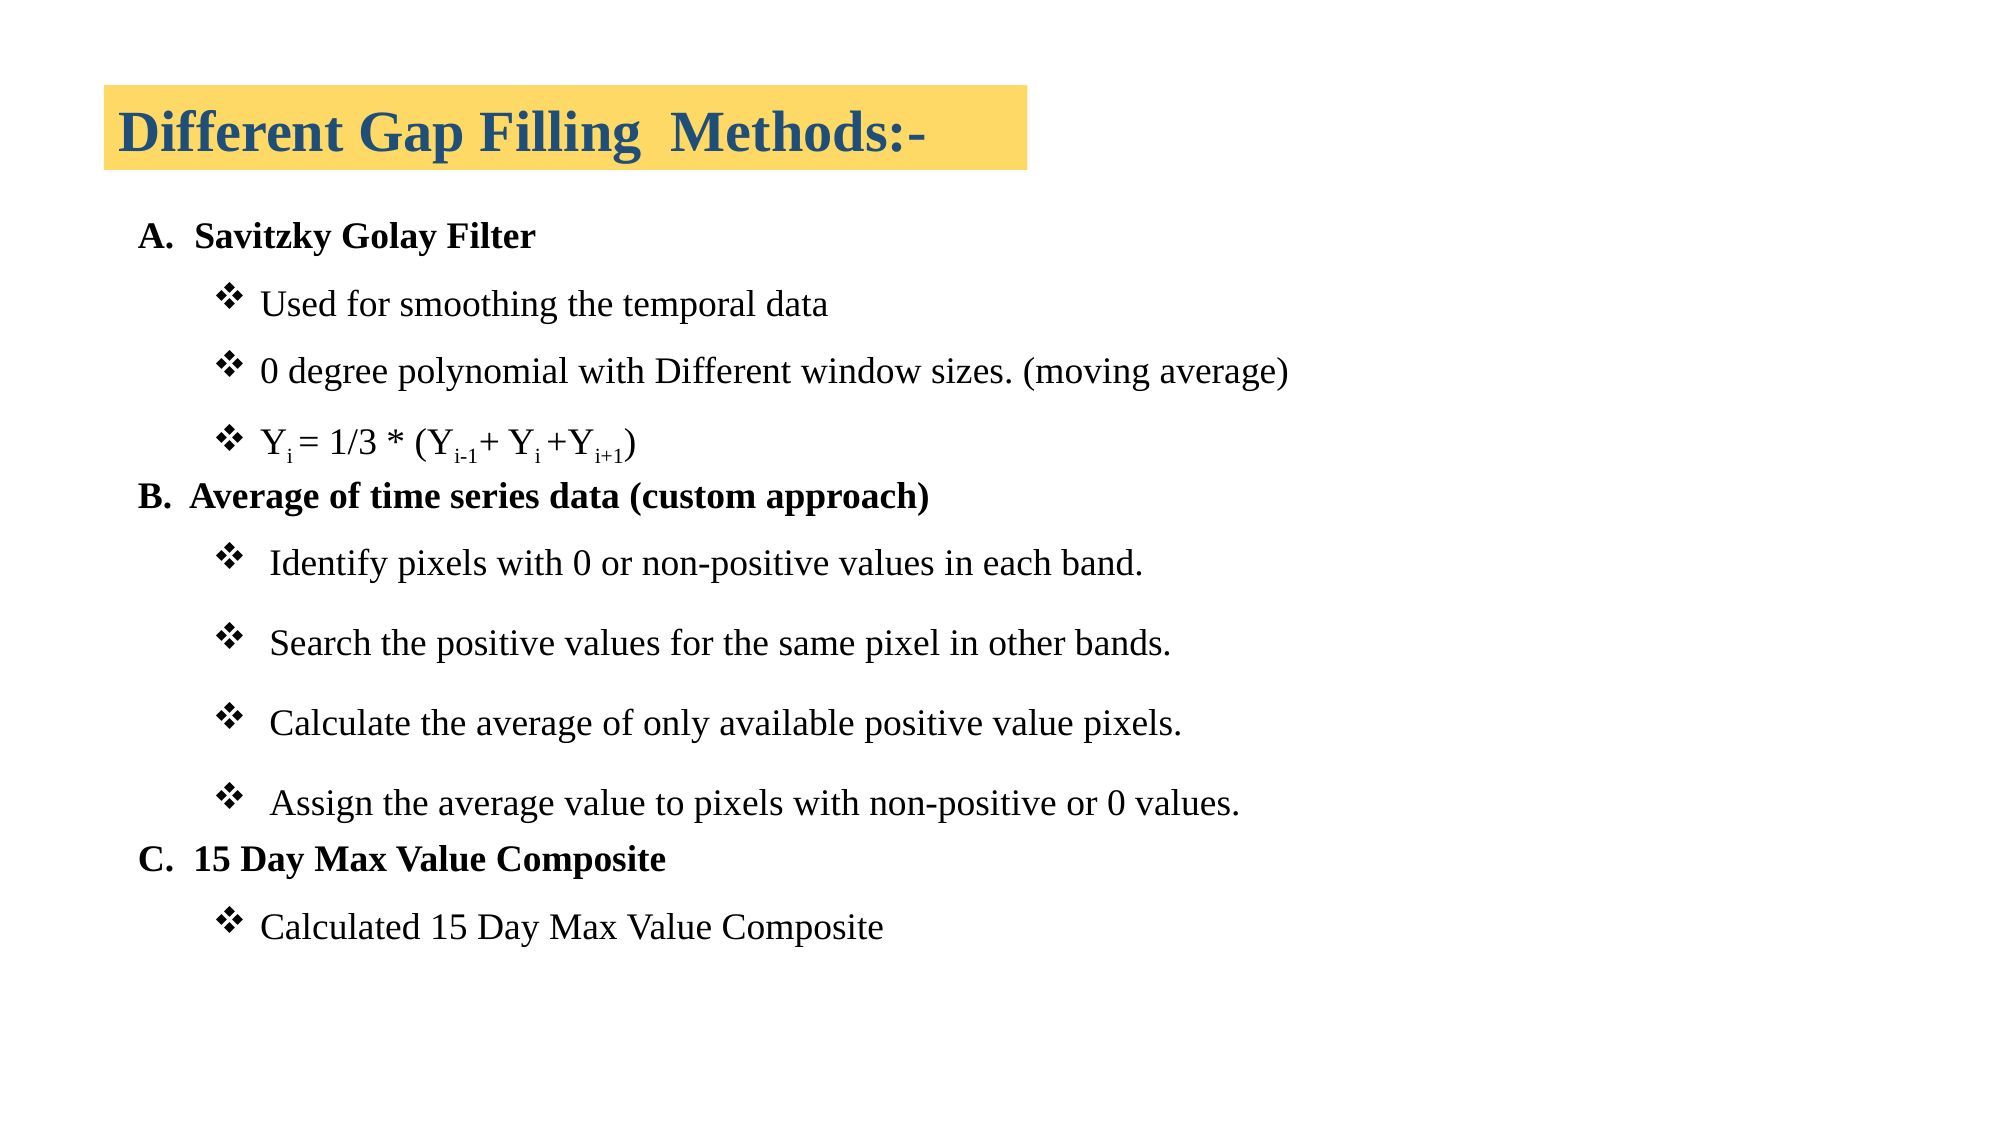

Different Gap Filling  Methods:-
Savitzky Golay Filter
Used for smoothing the temporal data
0 degree polynomial with Different window sizes. (moving average)
Yi = 1/3 * (Yi-1+ Yi +Yi+1)
B.  Average of time series data (custom approach)
Identify pixels with 0 or non-positive values in each band.
Search the positive values for the same pixel in other bands.
Calculate the average of only available positive value pixels.
Assign the average value to pixels with non-positive or 0 values.
C.  15 Day Max Value Composite
Calculated 15 Day Max Value Composite